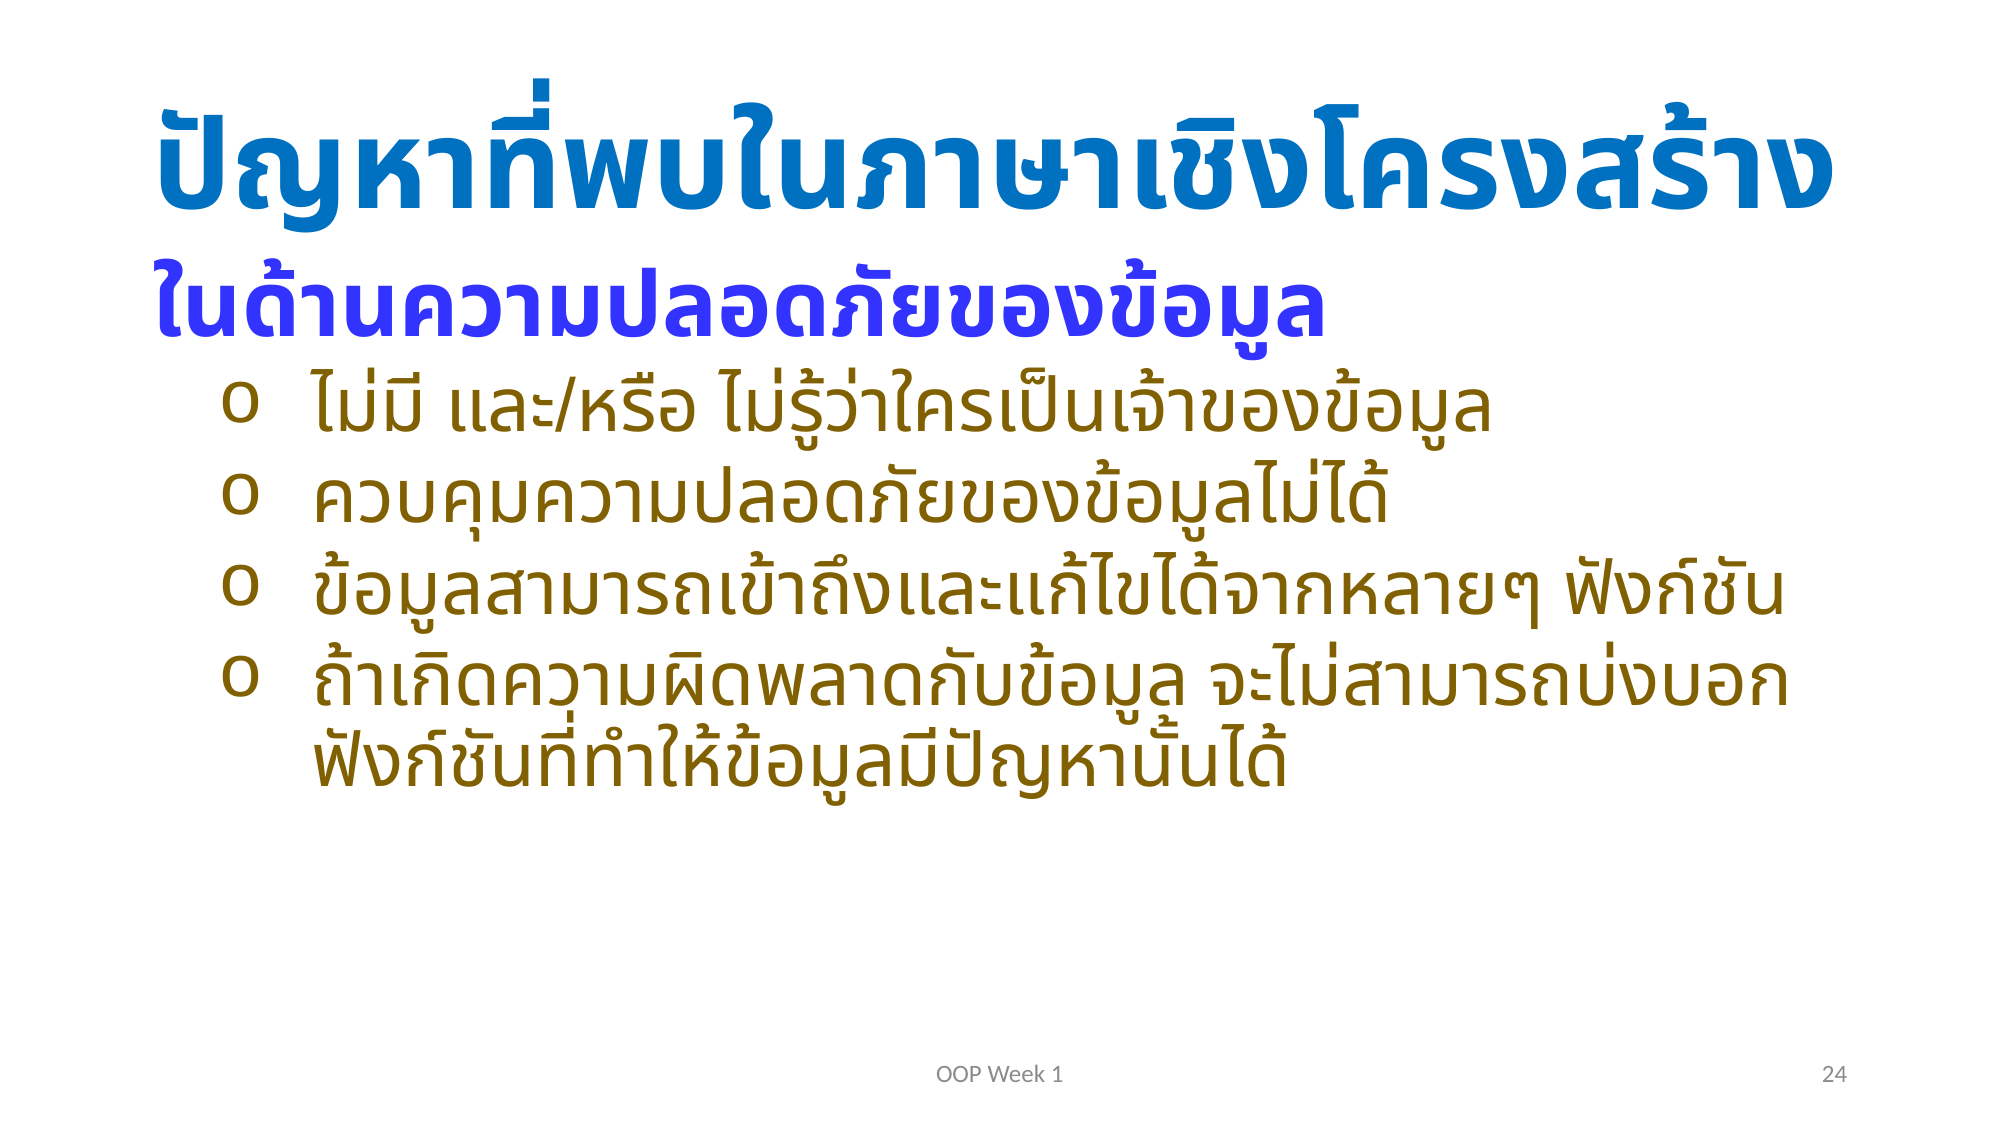

# ปัญหาที่พบในภาษาเชิงโครงสร้าง
ในด้านความปลอดภัยของข้อมูล
ไม่มี และ/หรือ ไม่รู้ว่าใครเป็นเจ้าของข้อมูล
ควบคุมความปลอดภัยของข้อมูลไม่ได้
ข้อมูลสามารถเข้าถึงและแก้ไขได้จากหลายๆ ฟังก์ชัน
ถ้าเกิดความผิดพลาดกับข้อมูล จะไม่สามารถบ่งบอกฟังก์ชันที่ทำให้ข้อมูลมีปัญหานั้นได้
OOP Week 1
24